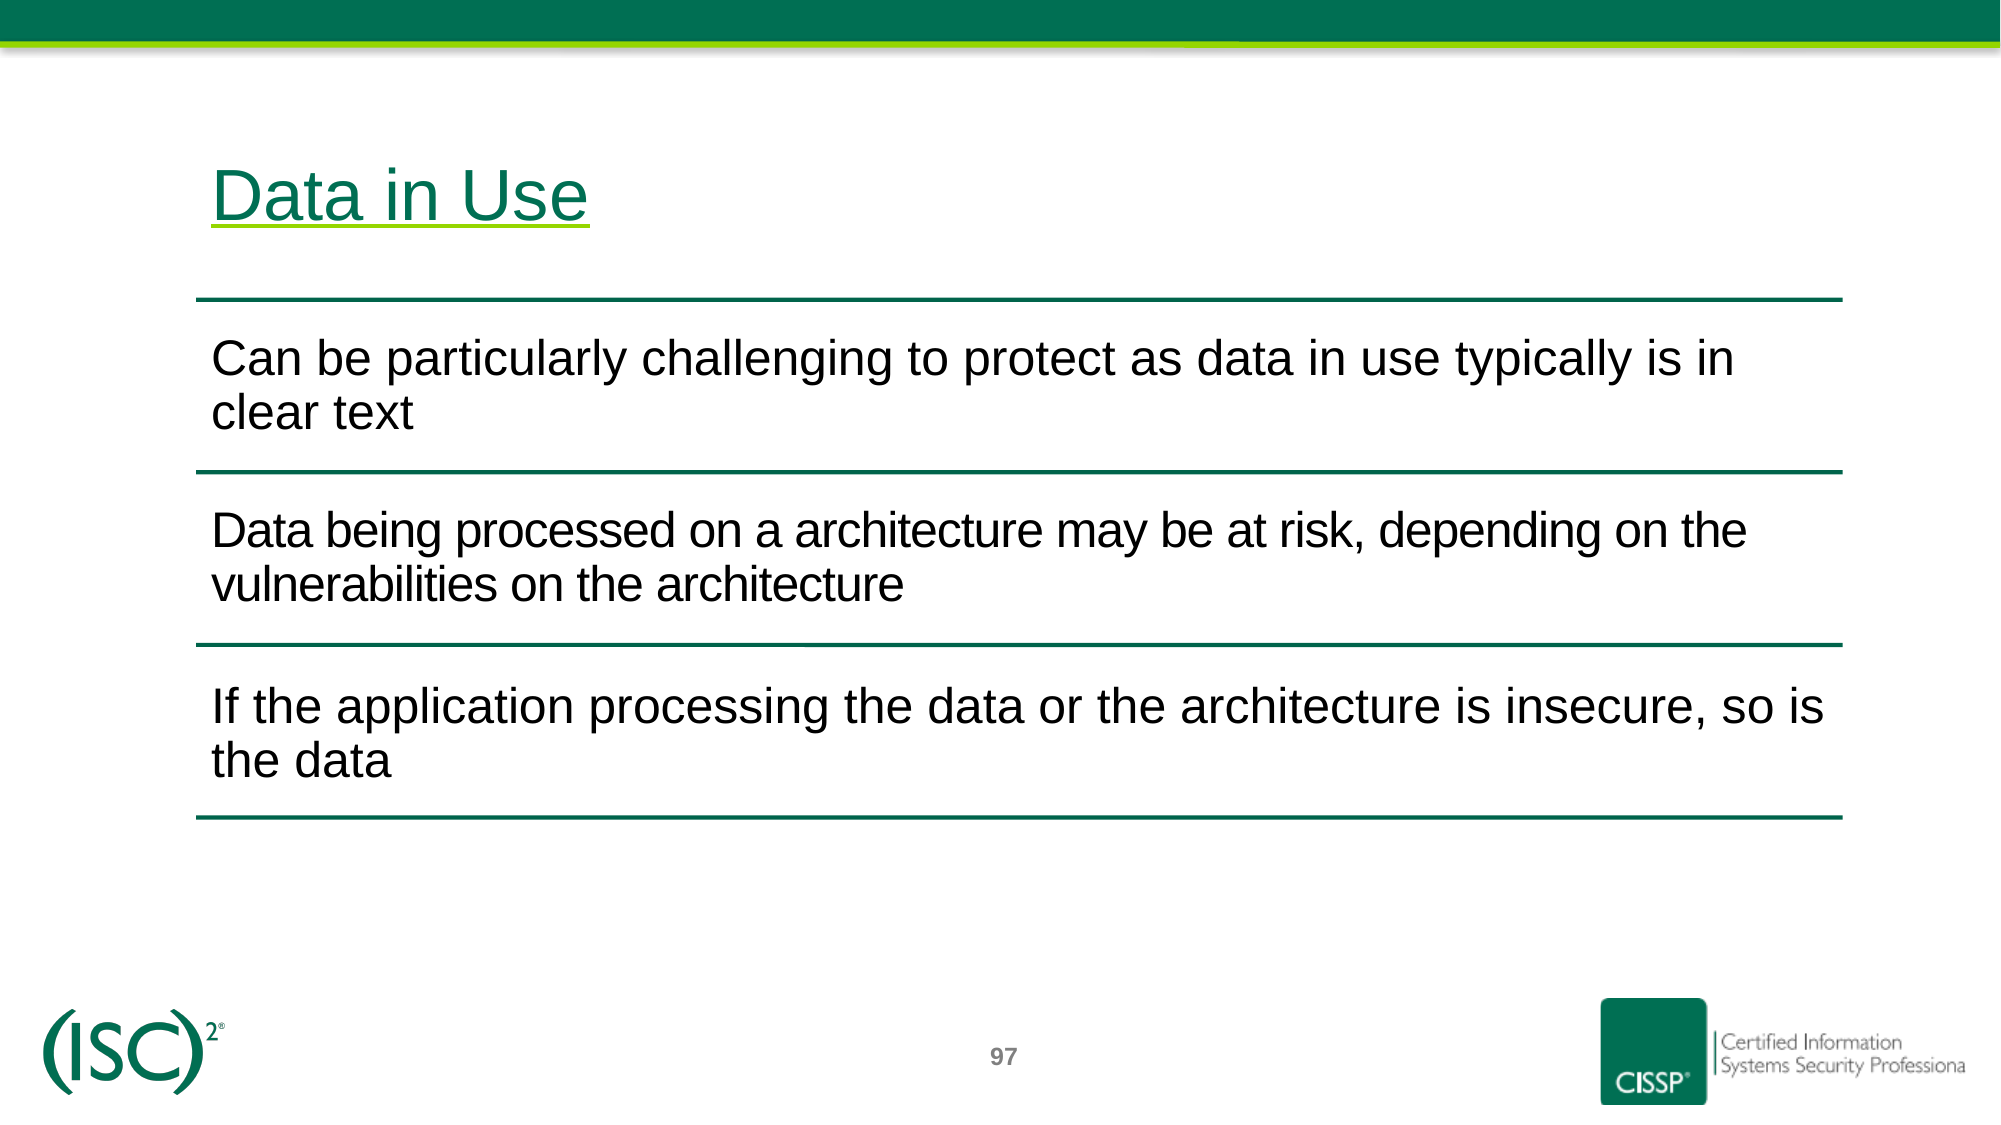

# Data in Use
Can be particularly challenging to protect as data in use typically is in clear text
Data being processed on a architecture may be at risk, depending on the vulnerabilities on the architecture
If the application processing the data or the architecture is insecure, so is the data